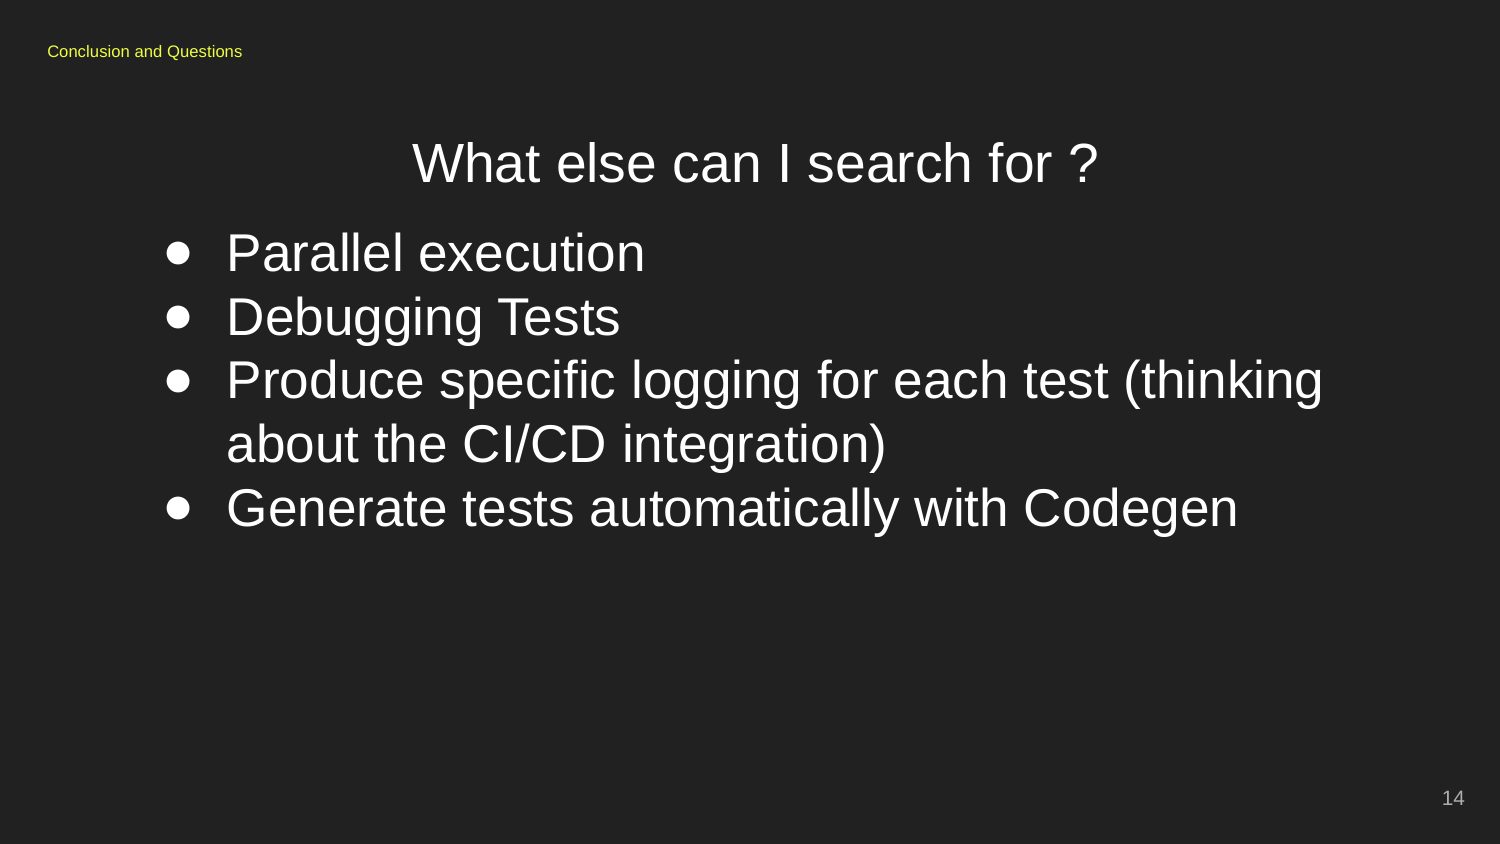

Conclusion and Questions
What else can I search for ?
Parallel execution
Debugging Tests
Produce specific logging for each test (thinking about the CI/CD integration)
Generate tests automatically with Codegen

14